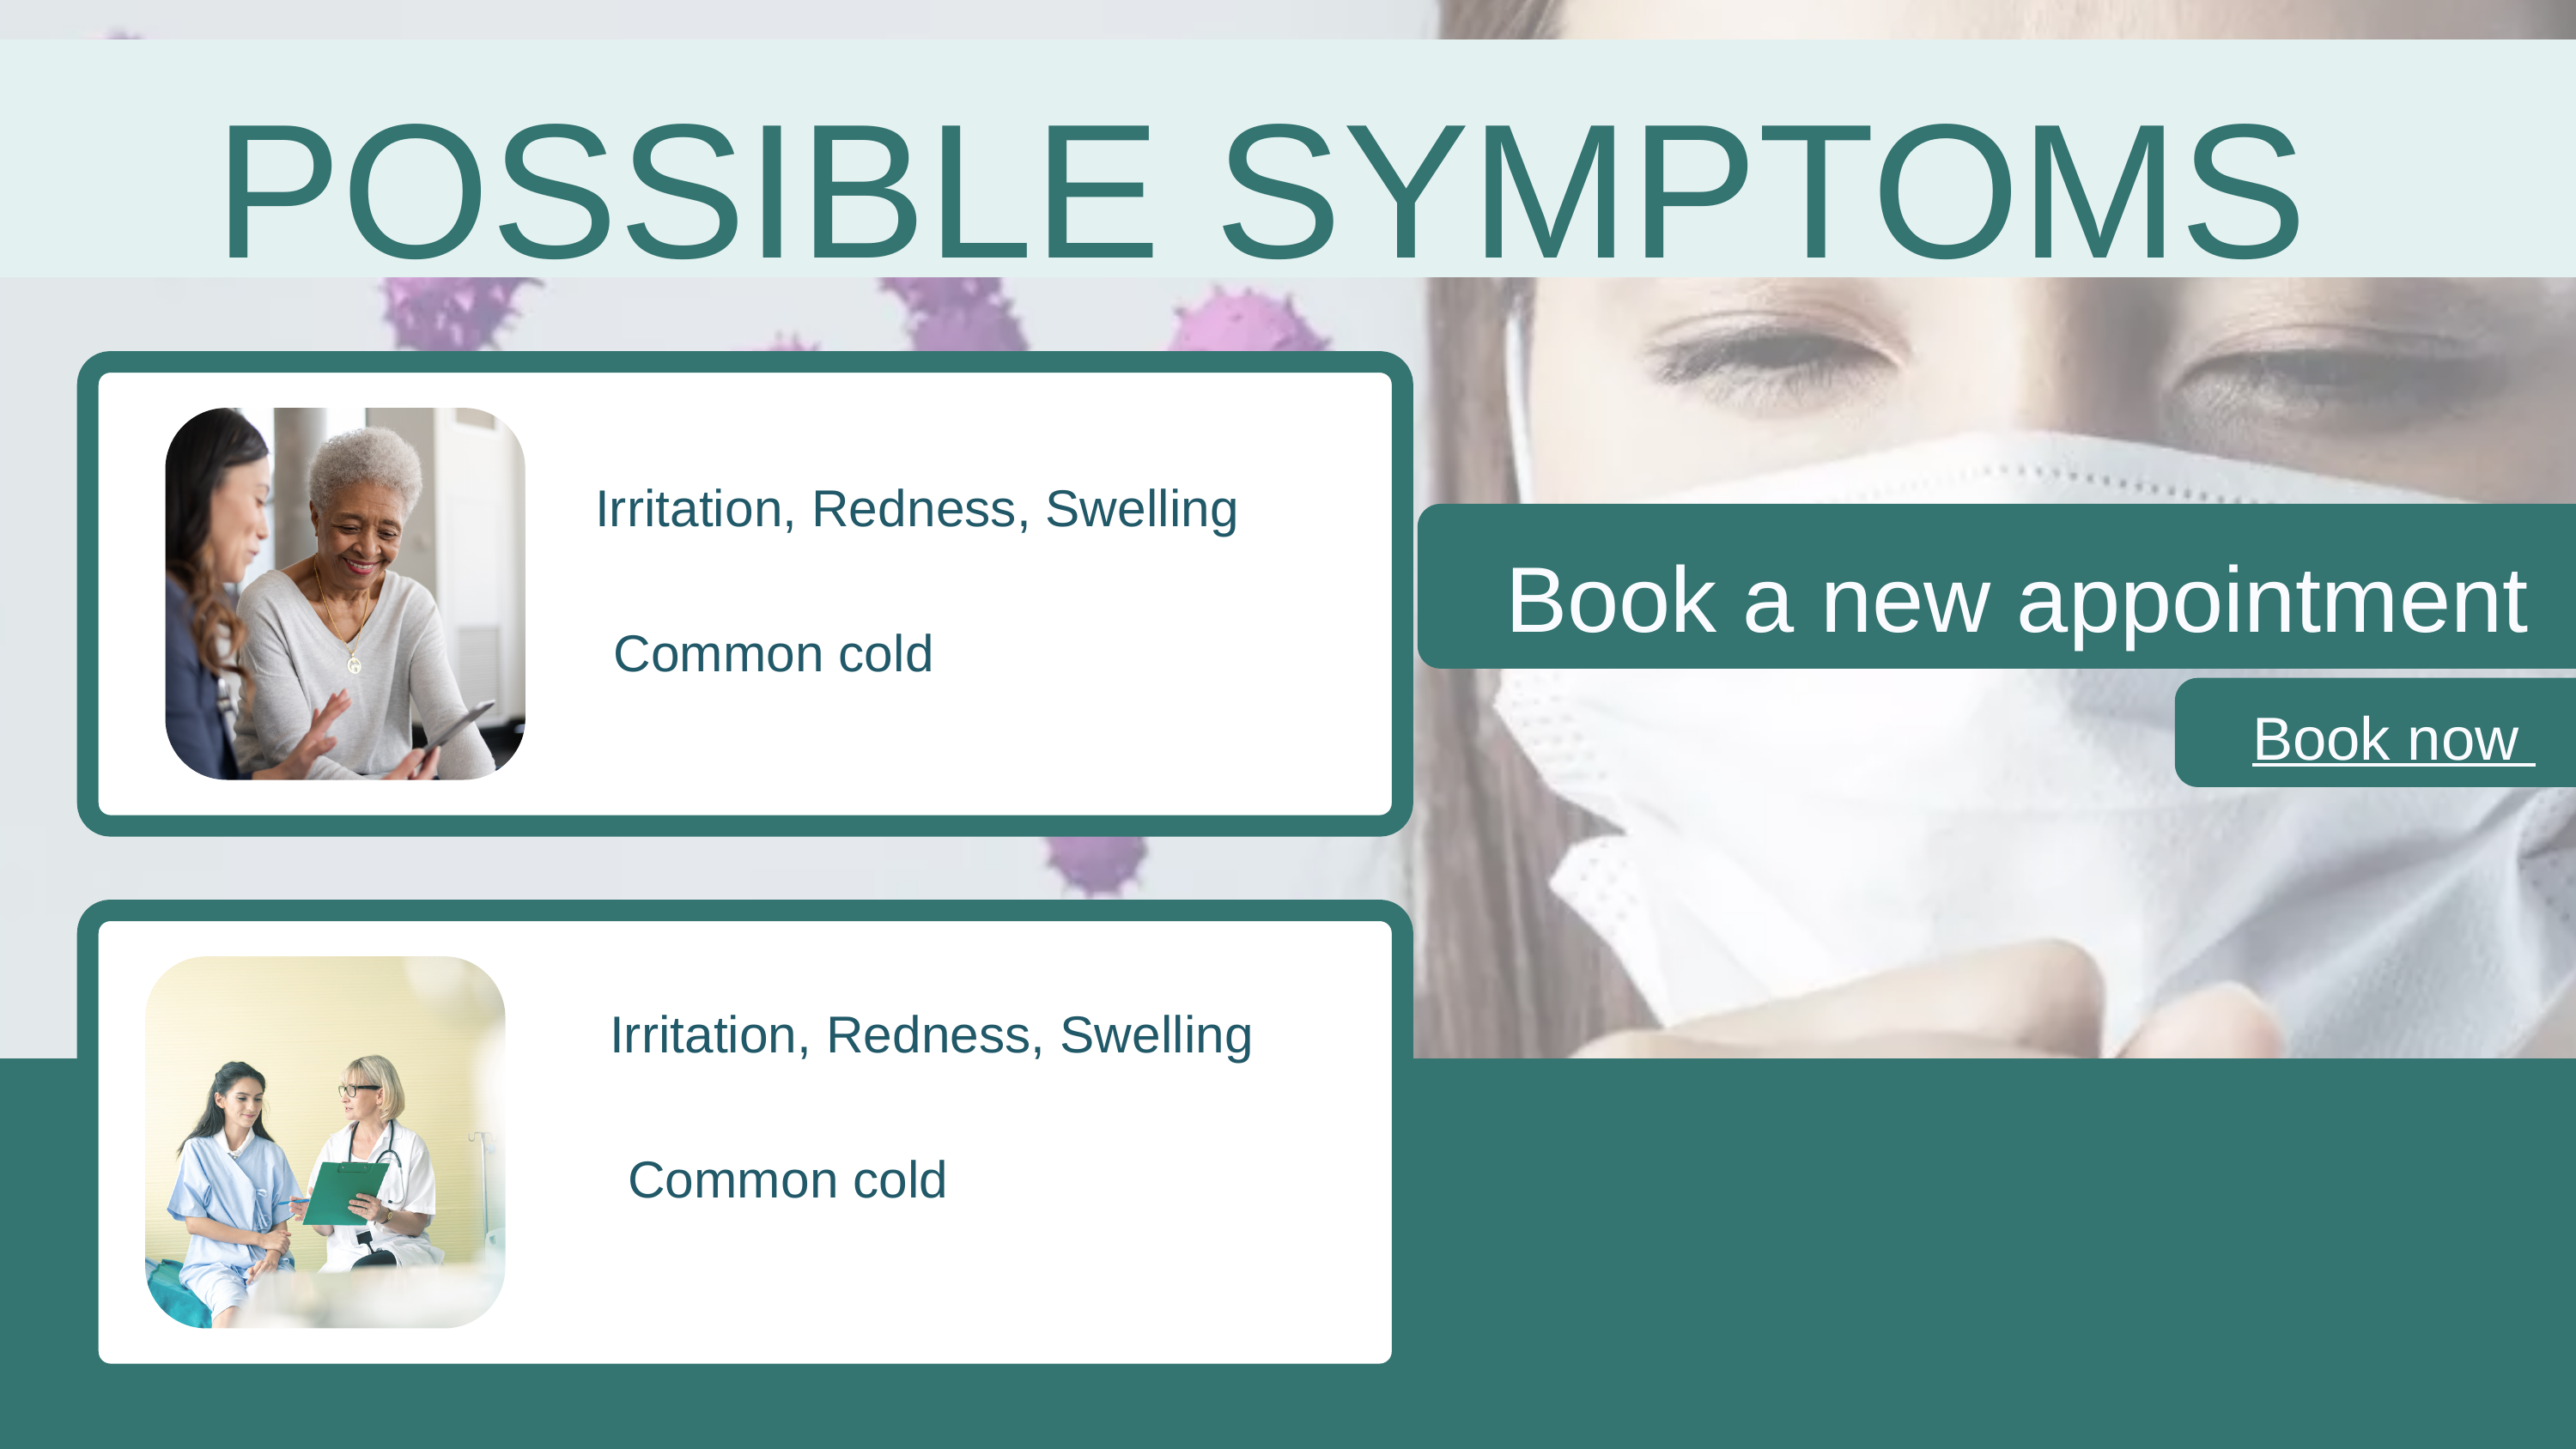

POSSIBLE SYMPTOMS

                        Irritation, Redness, Swelling

    Common cold

Book a new appointment

Book now

                          Irritation, Redness, Swelling

      Common cold